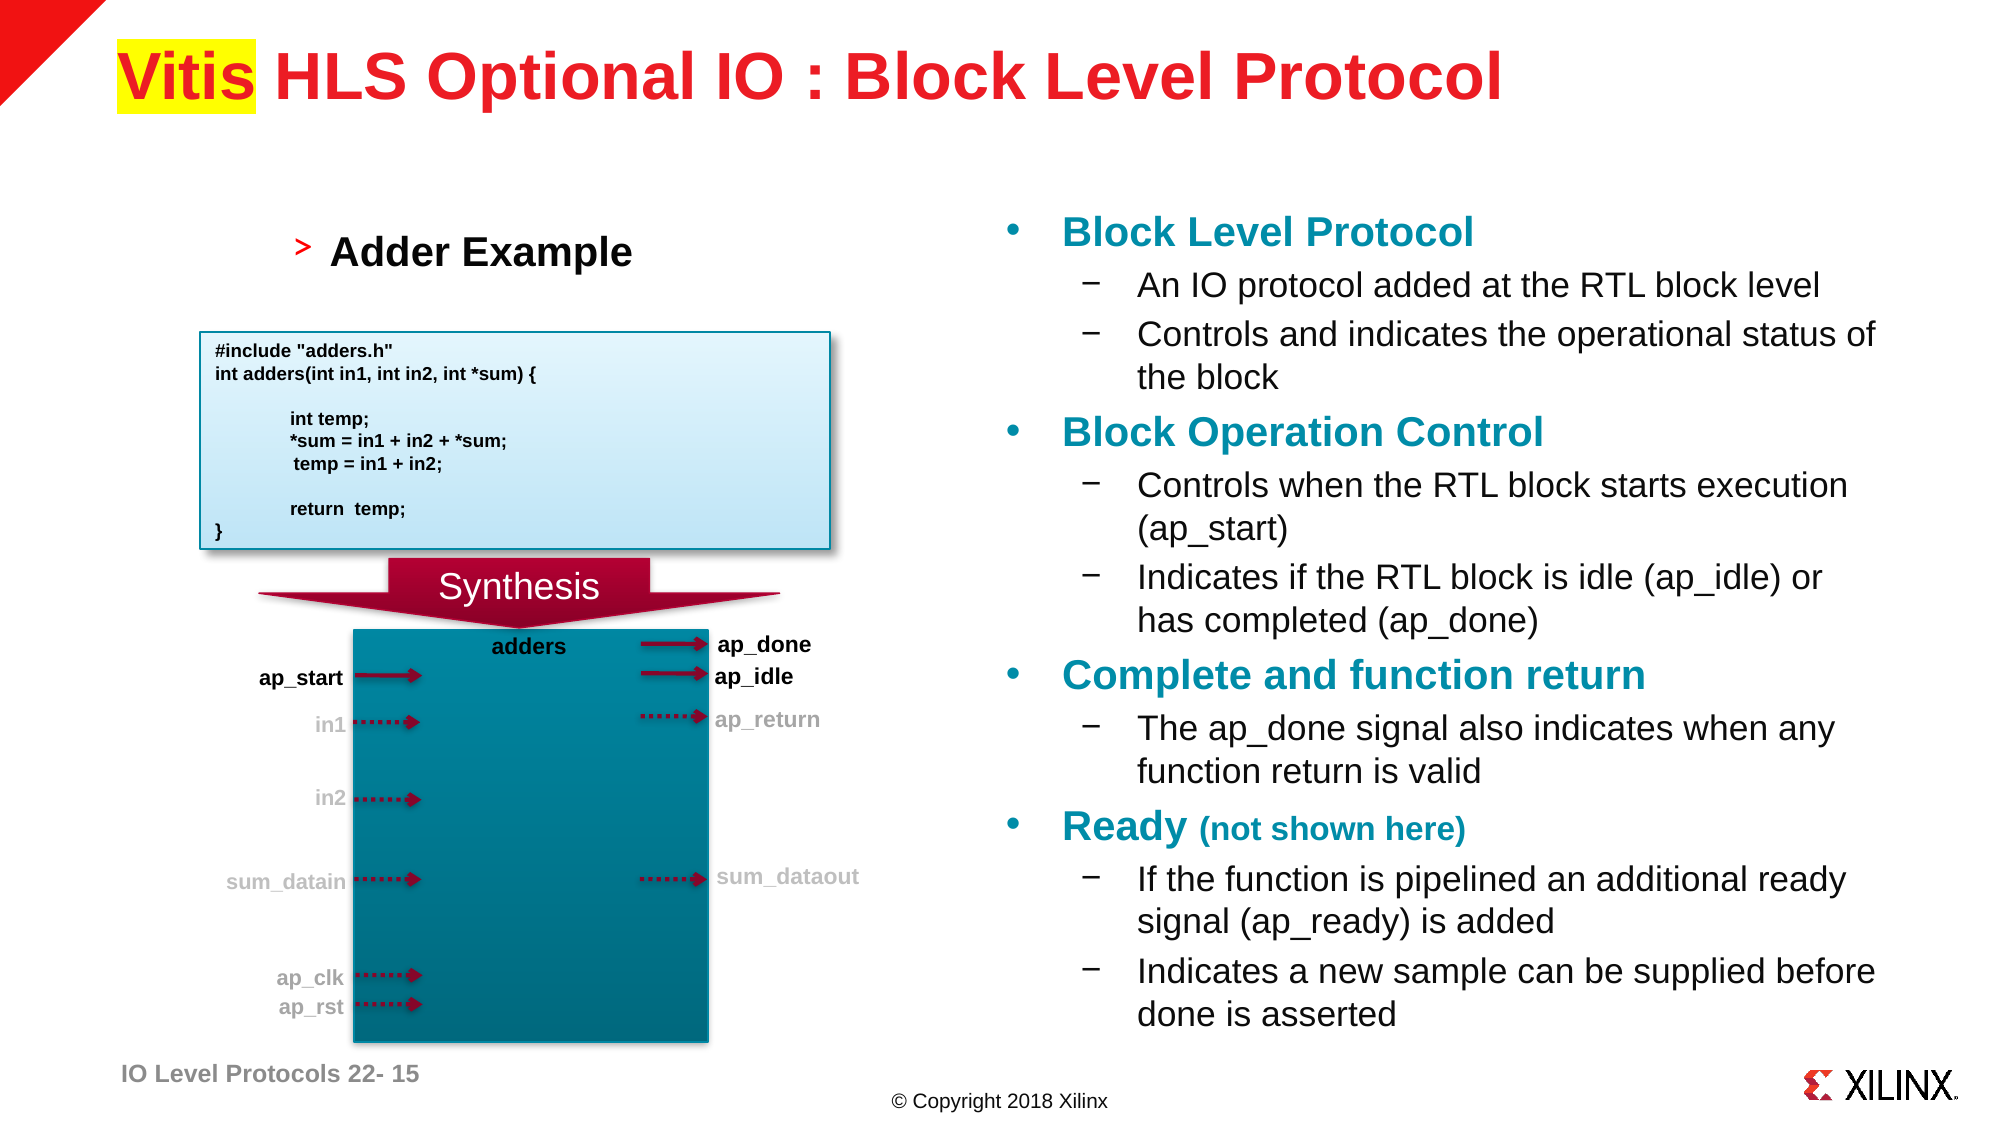

# Vitis HLS Optional IO : Block Level Protocol
Block Level Protocol
An IO protocol added at the RTL block level
Controls and indicates the operational status of the block
Block Operation Control
Controls when the RTL block starts execution (ap_start)
Indicates if the RTL block is idle (ap_idle) or has completed (ap_done)
Complete and function return
The ap_done signal also indicates when any function return is valid
Ready (not shown here)
If the function is pipelined an additional ready signal (ap_ready) is added
Indicates a new sample can be supplied before done is asserted
Adder Example
#include "adders.h"
int adders(int in1, int in2, int *sum) {

	int temp;
	*sum = in1 + in2 + *sum;
               temp = in1 + in2;

	return  temp;
}
Synthesis
ap_done
adders

ap_idle
ap_start
ap_return
in1
in2
sum_dataout
sum_datain
ap_clk
ap_rst
IO Level Protocols 22- 15
22- 15